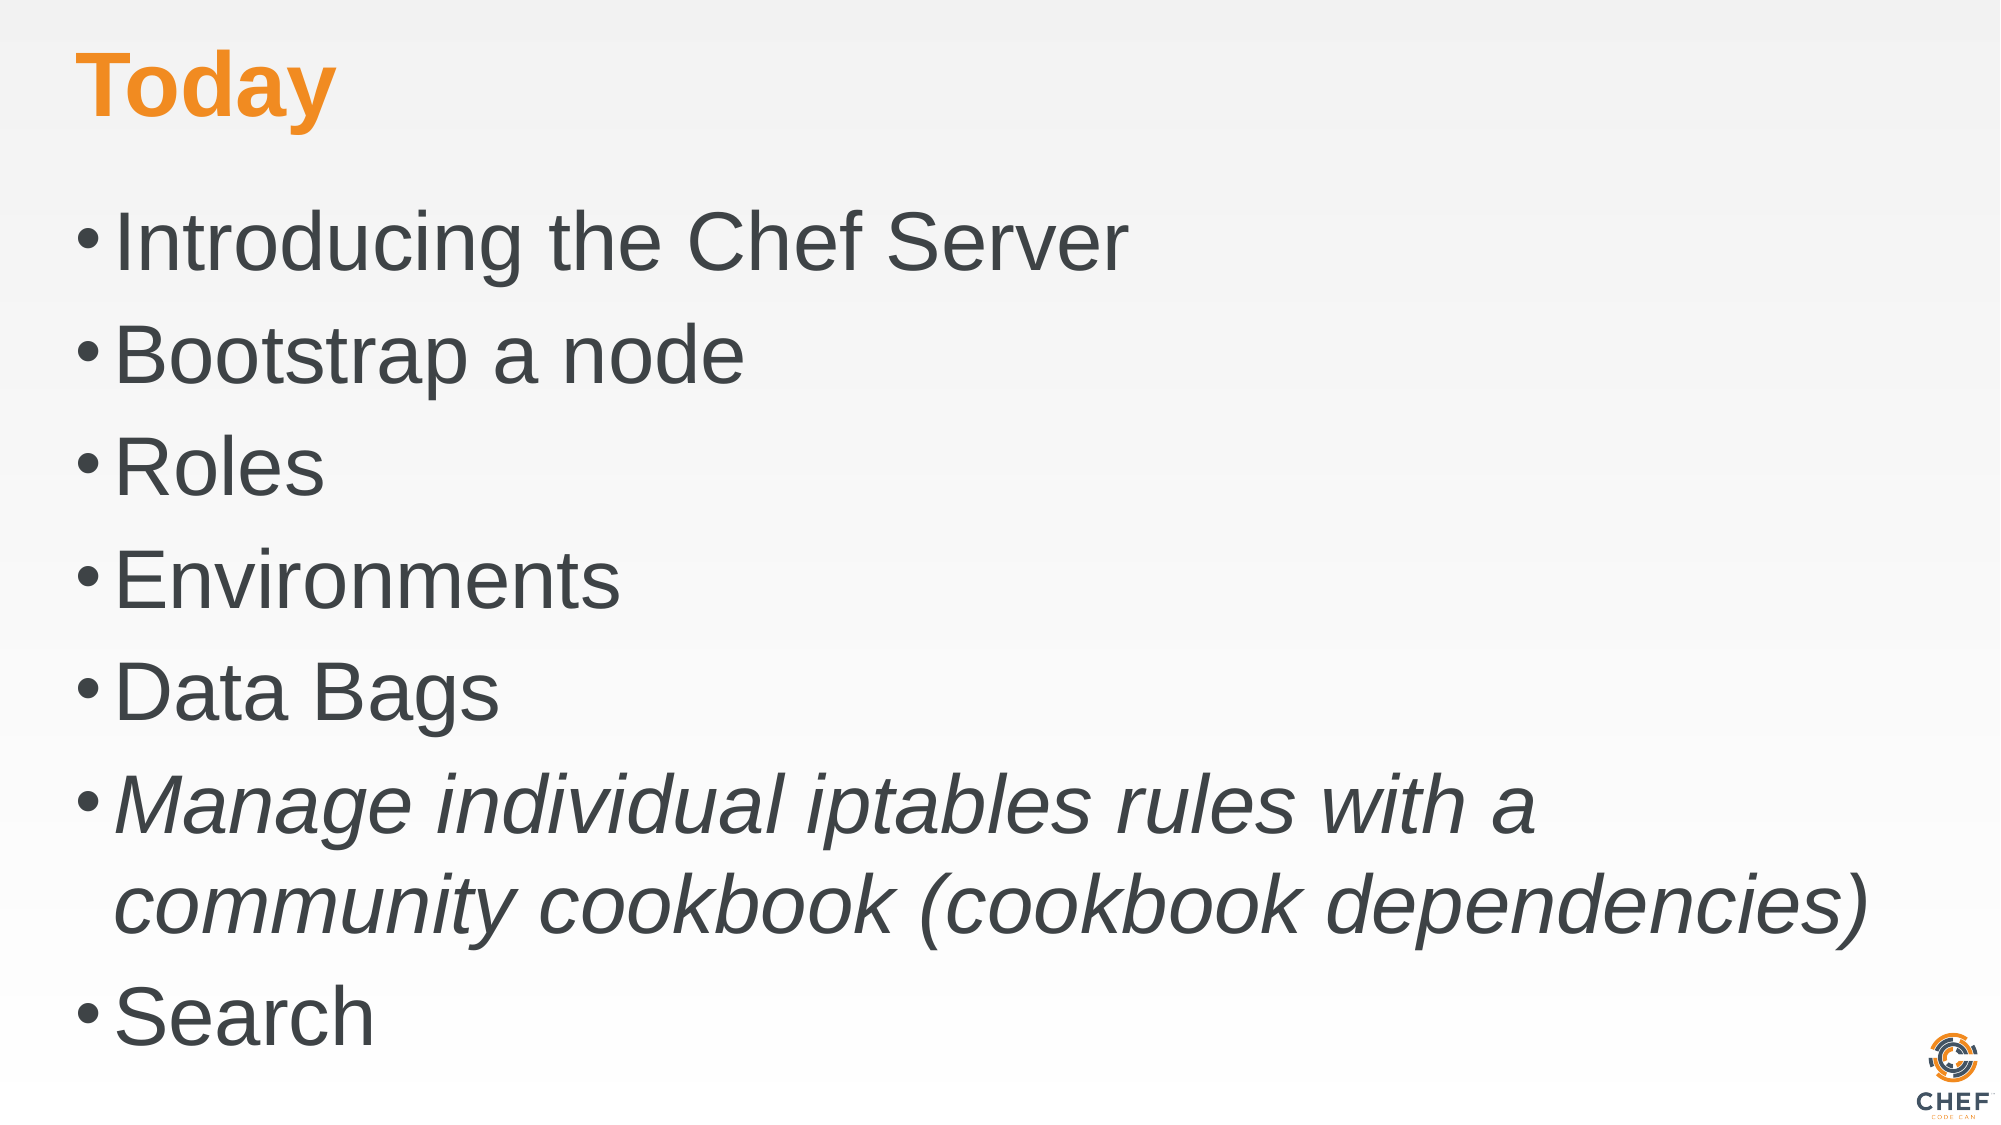

# Today
Introducing the Chef Server
Bootstrap a node
Roles
Environments
Data Bags
Manage individual iptables rules with a community cookbook (cookbook dependencies)
Search